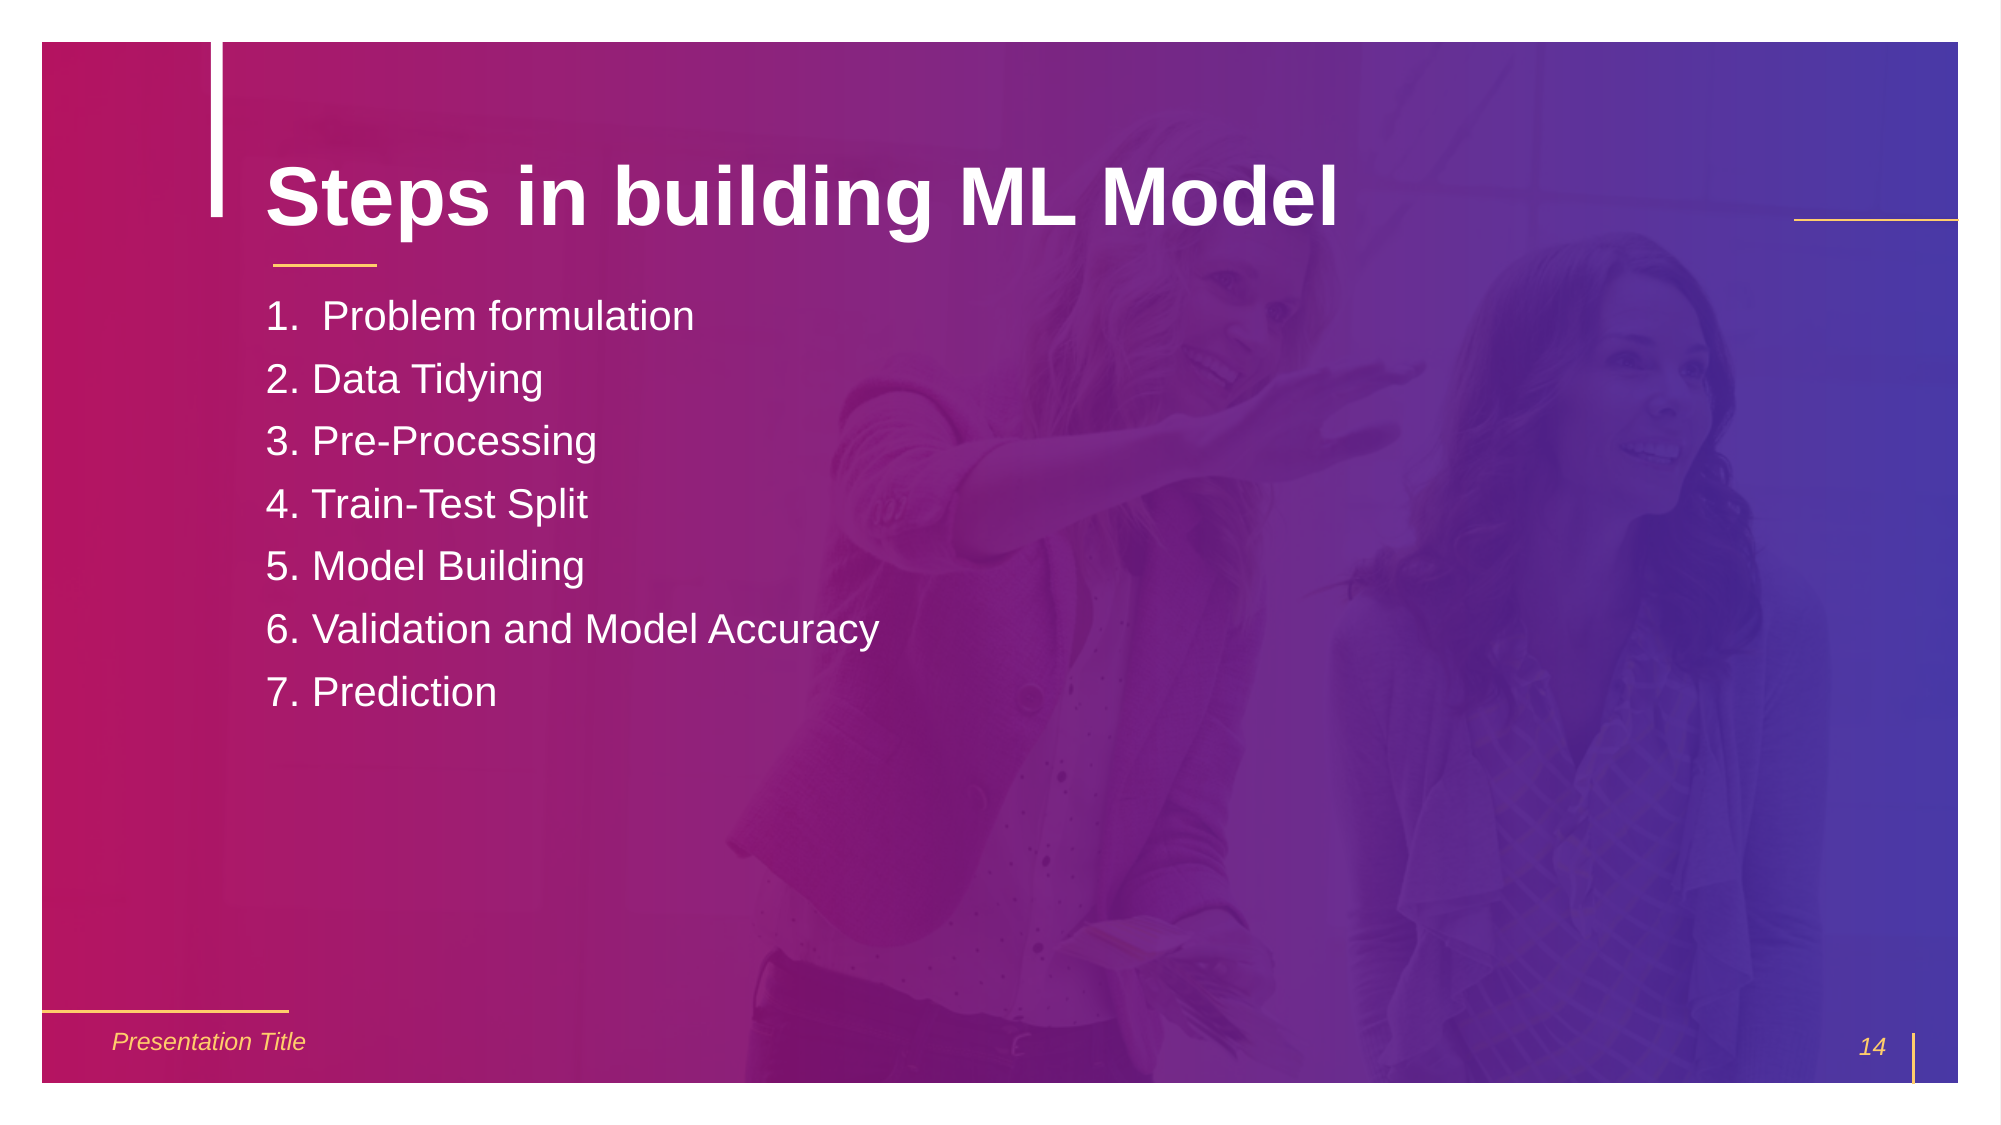

# Steps in building ML Model
Problem formulation
2. Data Tidying
3. Pre-Processing
4. Train-Test Split
5. Model Building
6. Validation and Model Accuracy
7. Prediction
Presentation Title
14